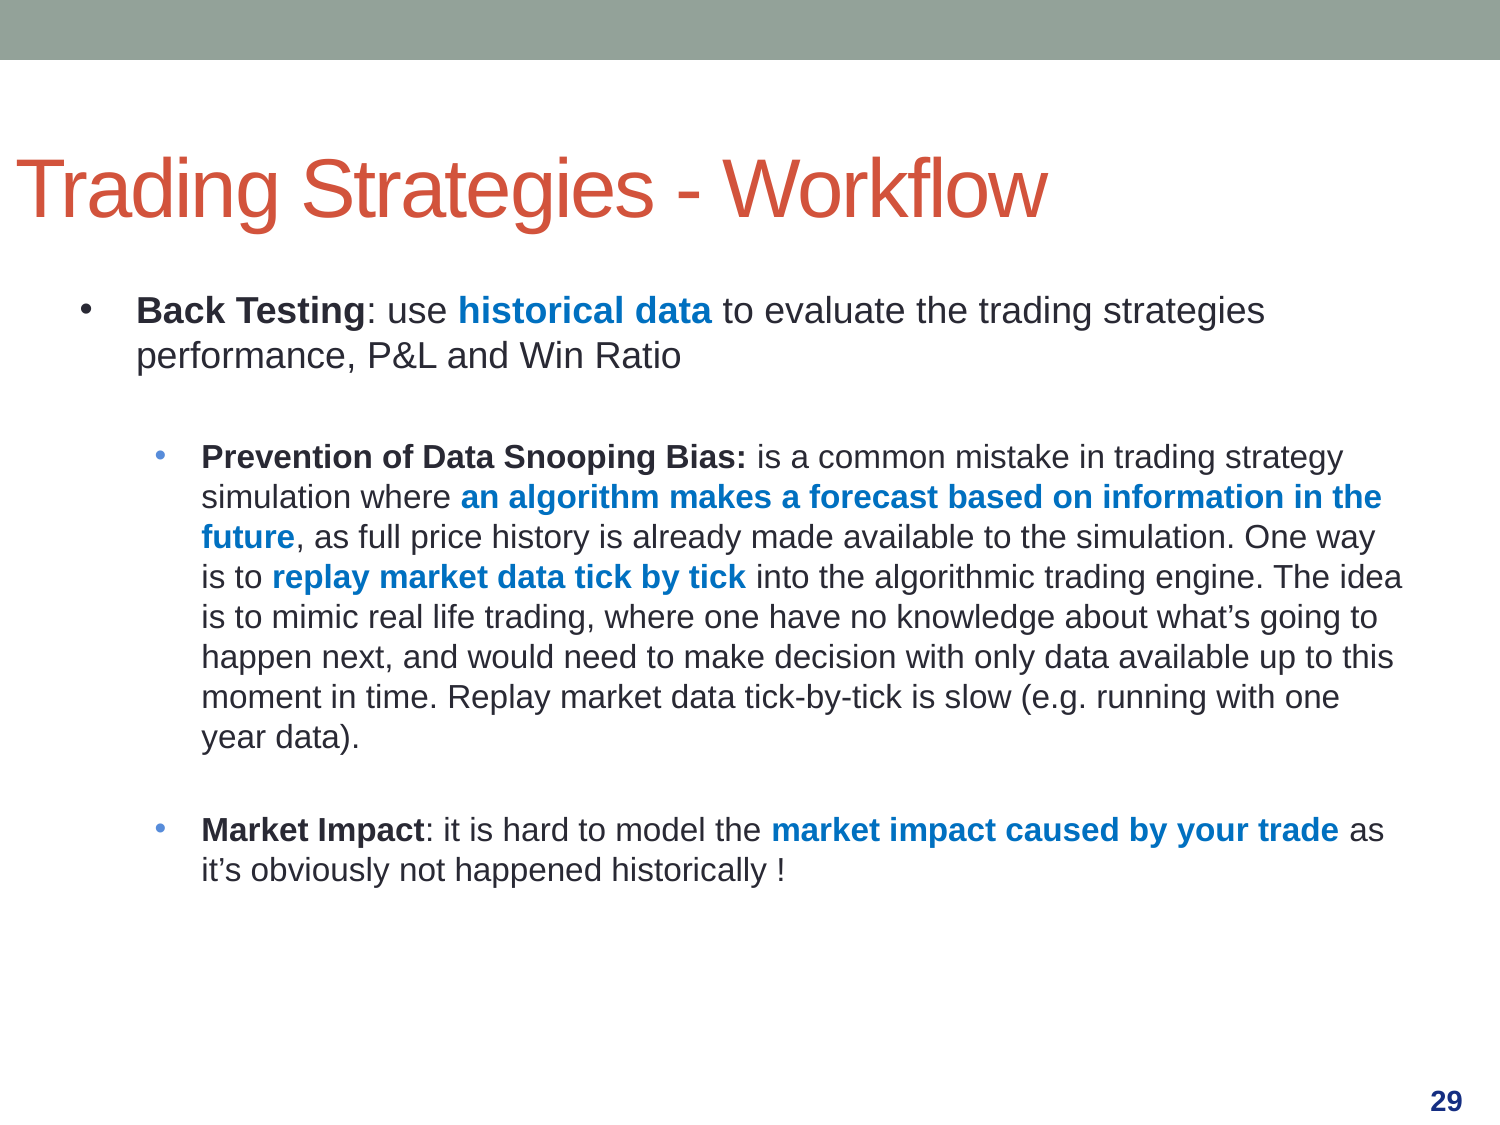

Trading Strategies - Workflow
Back Testing: use historical data to evaluate the trading strategies performance, P&L and Win Ratio

Prevention of Data Snooping Bias: is a common mistake in trading strategy simulation where an algorithm makes a forecast based on information in the future, as full price history is already made available to the simulation. One way is to replay market data tick by tick into the algorithmic trading engine. The idea is to mimic real life trading, where one have no knowledge about what’s going to happen next, and would need to make decision with only data available up to this moment in time. Replay market data tick-by-tick is slow (e.g. running with one year data).

Market Impact: it is hard to model the market impact caused by your trade as it’s obviously not happened historically !
29